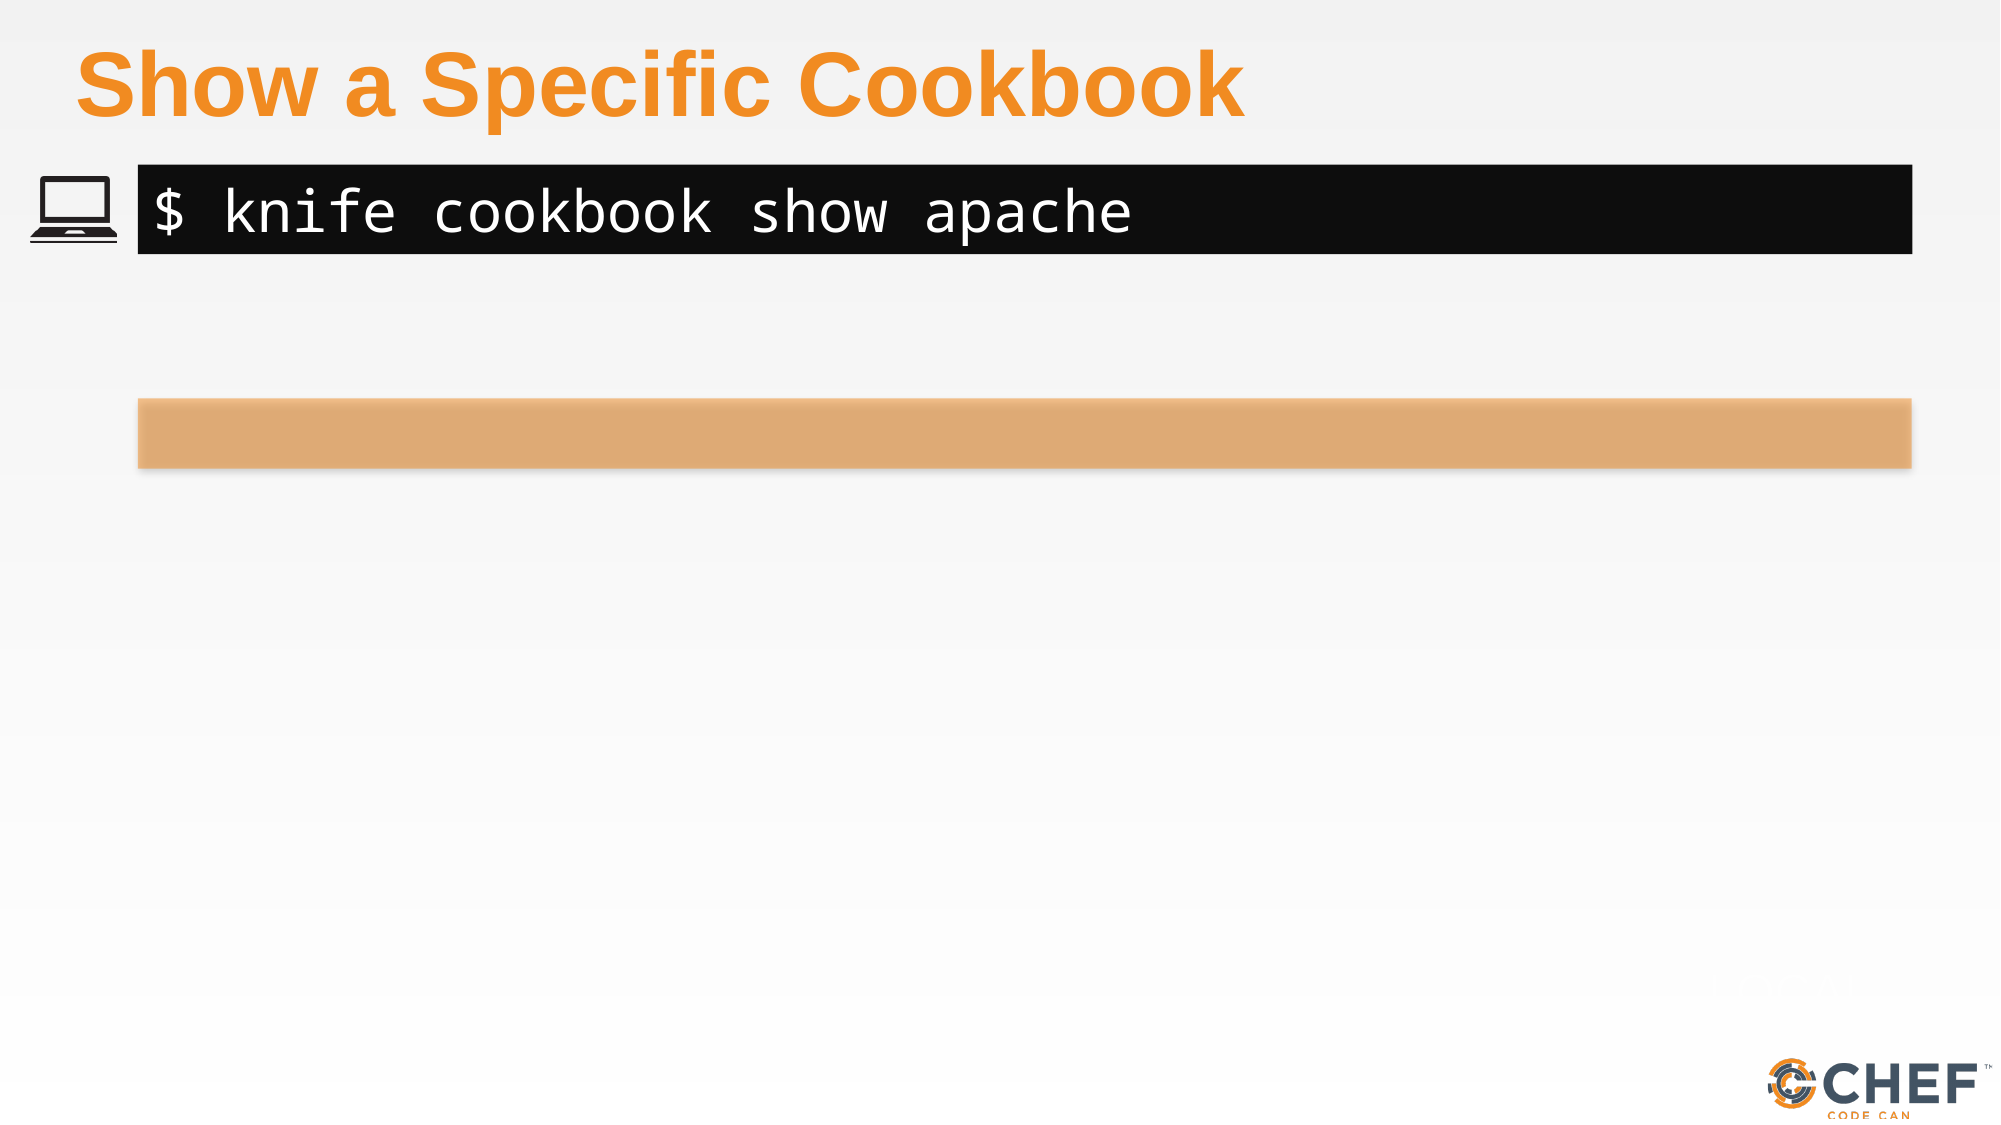

# Show a Specific Cookbook
$ knife cookbook show apache